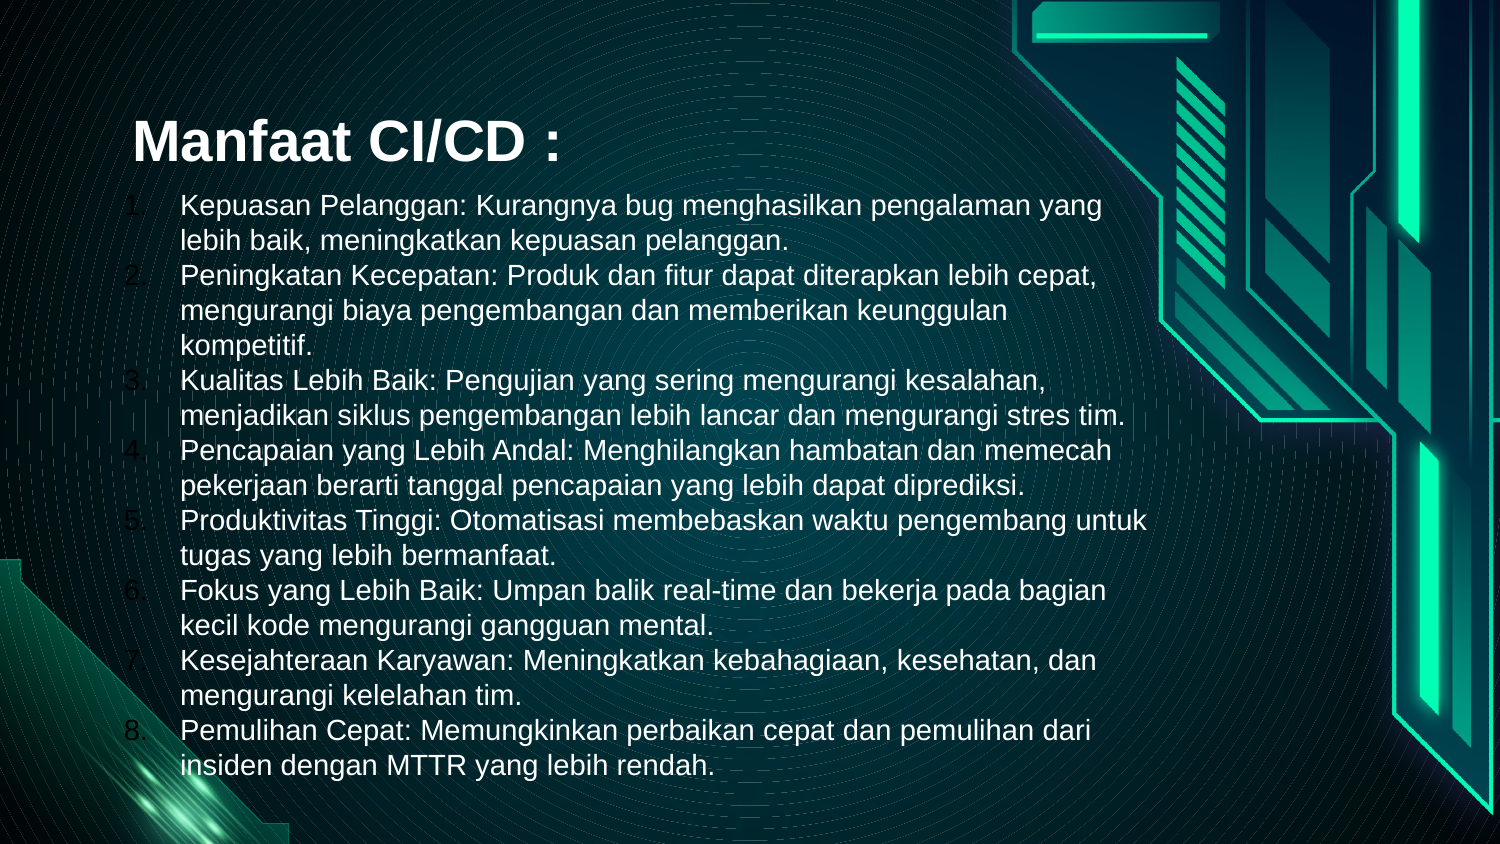

# Manfaat CI/CD :
Kepuasan Pelanggan: Kurangnya bug menghasilkan pengalaman yang lebih baik, meningkatkan kepuasan pelanggan.
Peningkatan Kecepatan: Produk dan fitur dapat diterapkan lebih cepat, mengurangi biaya pengembangan dan memberikan keunggulan kompetitif.
Kualitas Lebih Baik: Pengujian yang sering mengurangi kesalahan, menjadikan siklus pengembangan lebih lancar dan mengurangi stres tim.
Pencapaian yang Lebih Andal: Menghilangkan hambatan dan memecah pekerjaan berarti tanggal pencapaian yang lebih dapat diprediksi.
Produktivitas Tinggi: Otomatisasi membebaskan waktu pengembang untuk tugas yang lebih bermanfaat.
Fokus yang Lebih Baik: Umpan balik real-time dan bekerja pada bagian kecil kode mengurangi gangguan mental.
Kesejahteraan Karyawan: Meningkatkan kebahagiaan, kesehatan, dan mengurangi kelelahan tim.
Pemulihan Cepat: Memungkinkan perbaikan cepat dan pemulihan dari insiden dengan MTTR yang lebih rendah.